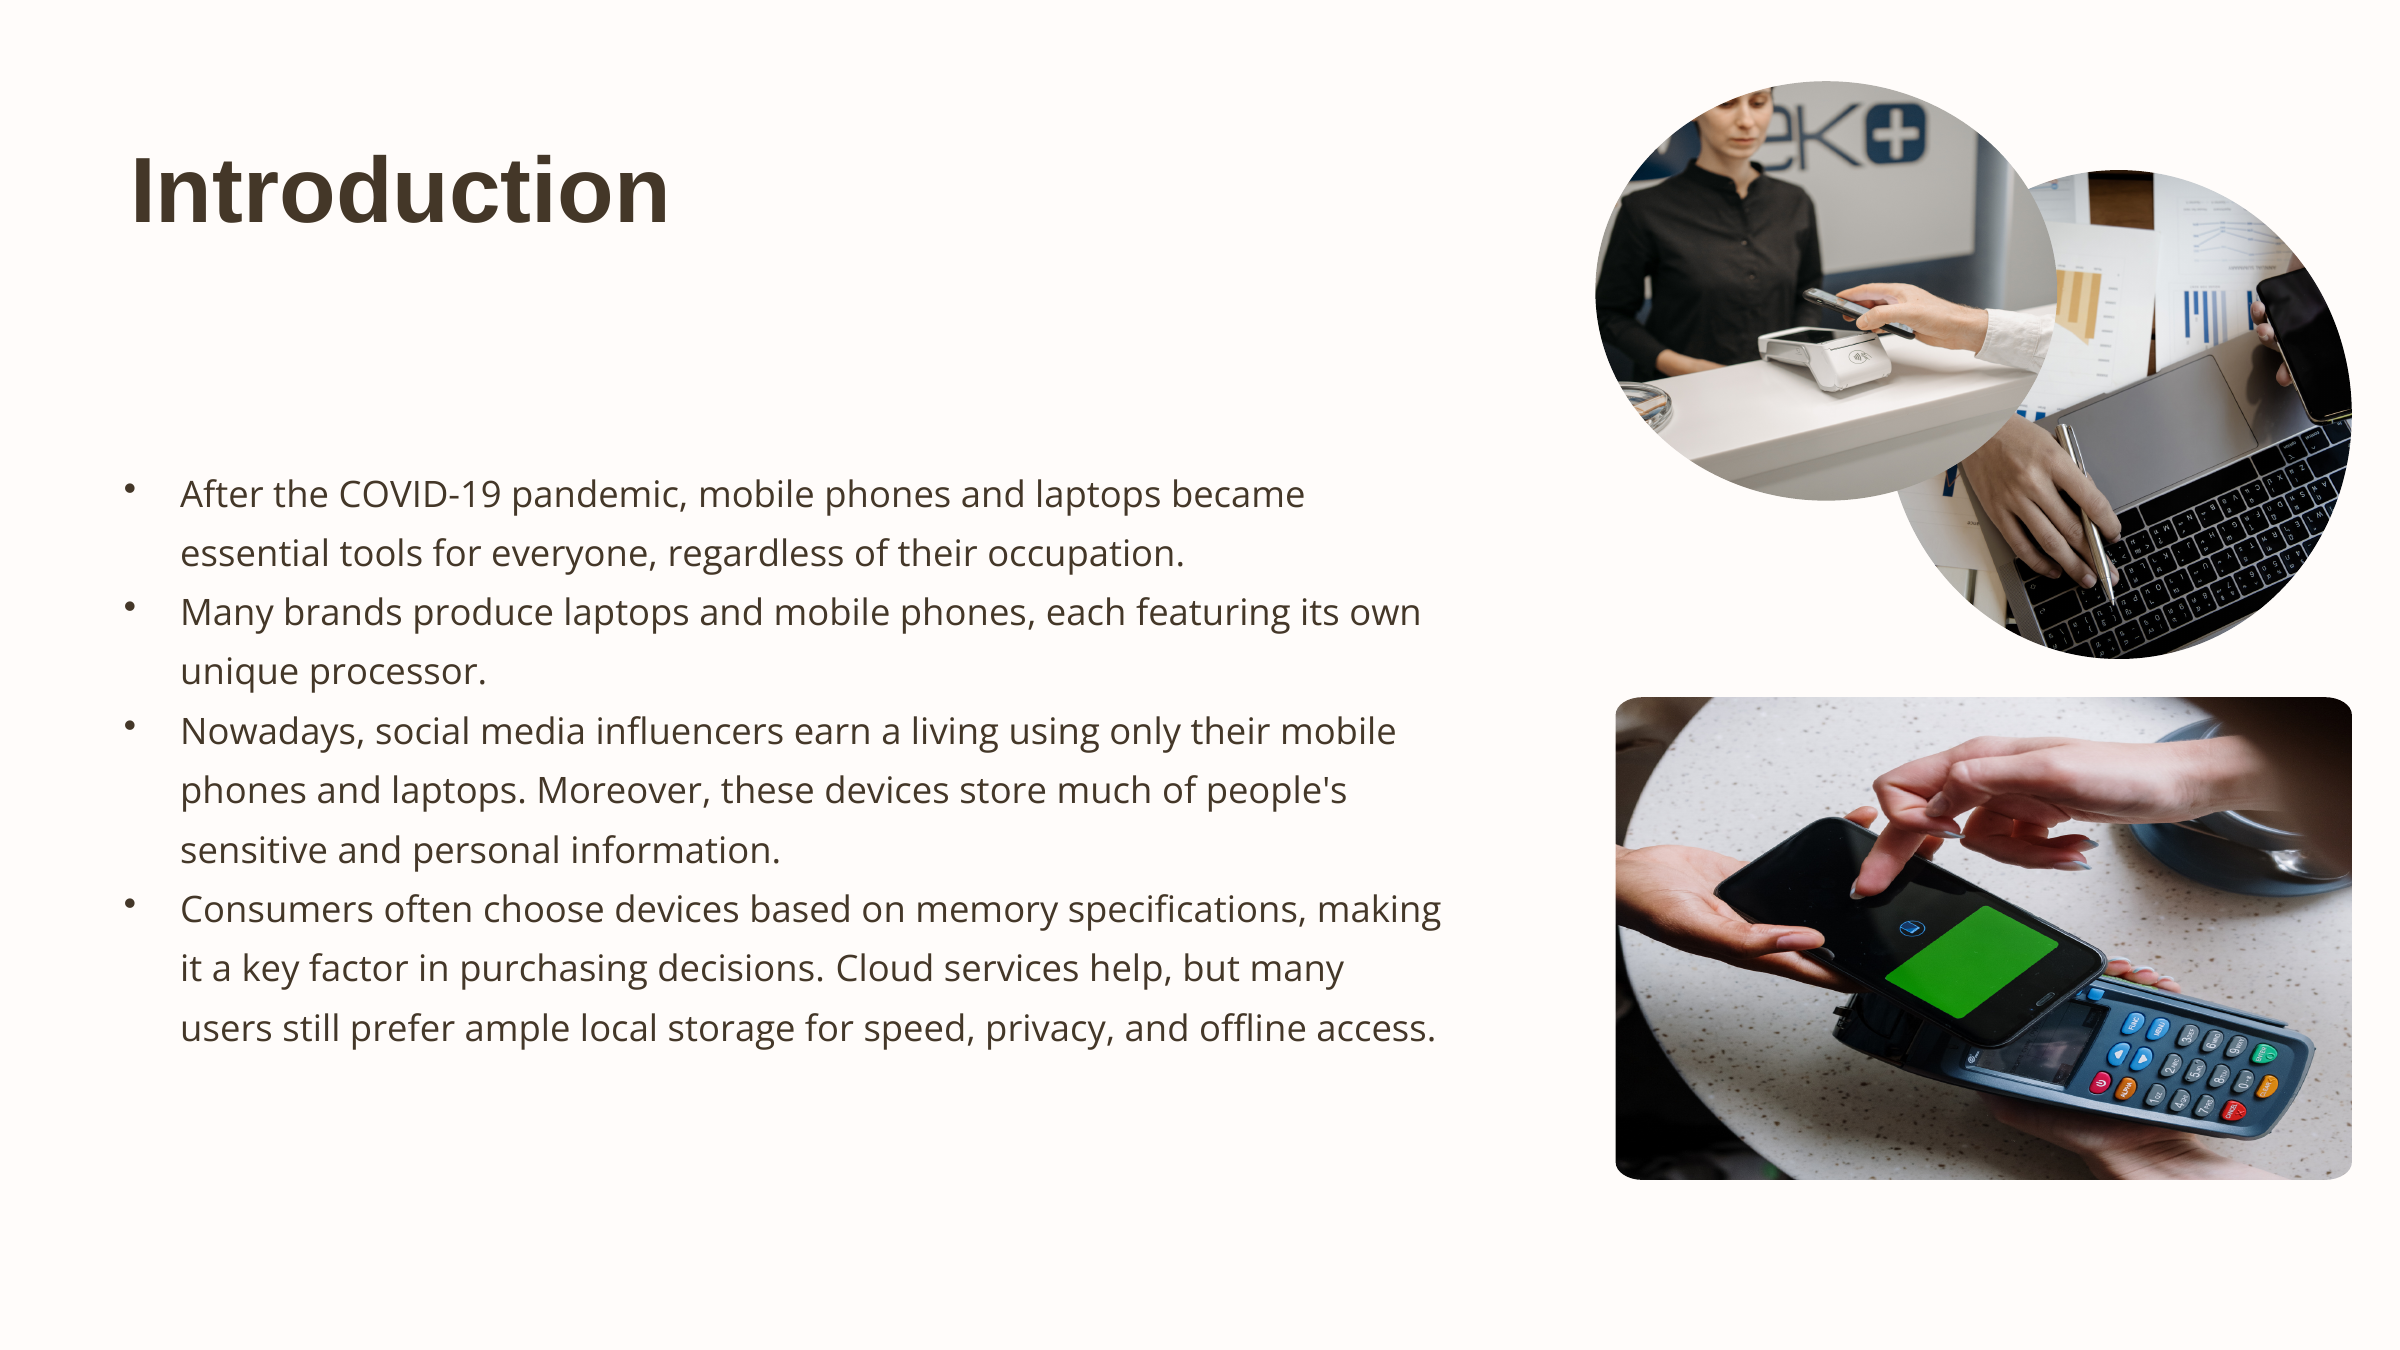

Introduction

After the COVID-19 pandemic, mobile phones and laptops became essential tools for everyone, regardless of their occupation.
Many brands produce laptops and mobile phones, each featuring its own unique processor.
Nowadays, social media influencers earn a living using only their mobile phones and laptops. Moreover, these devices store much of people's sensitive and personal information.
Consumers often choose devices based on memory specifications, making it a key factor in purchasing decisions. Cloud services help, but many users still prefer ample local storage for speed, privacy, and offline access.